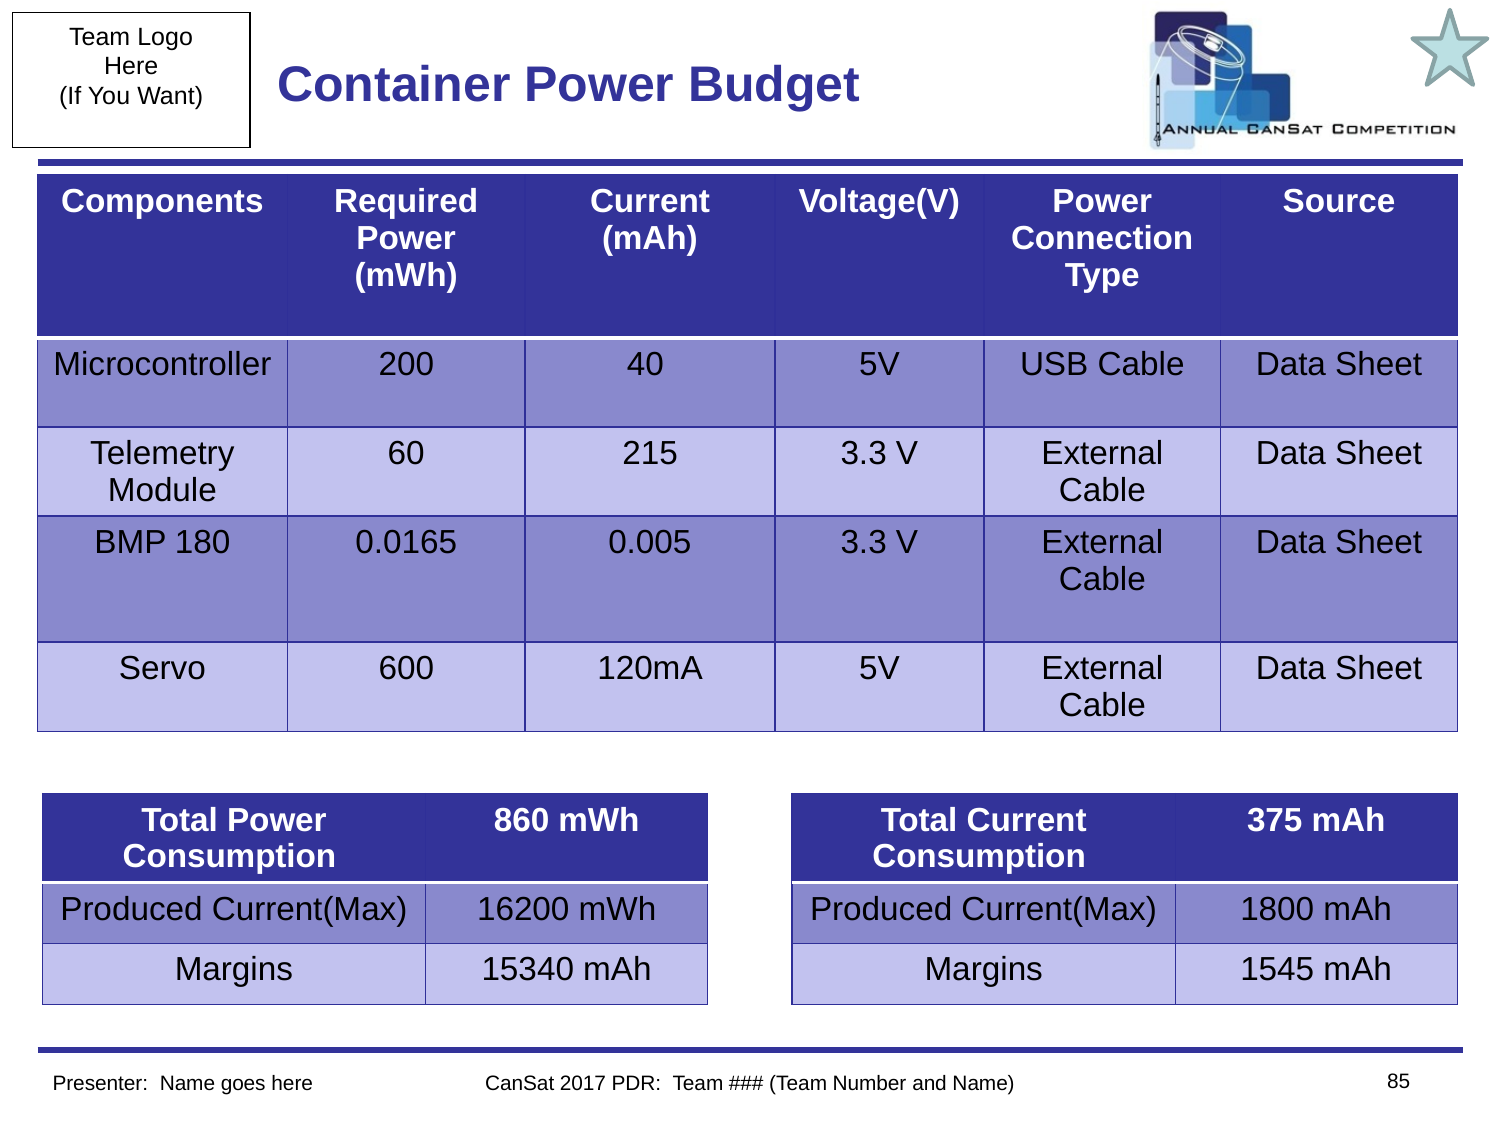

# Container Power Budget
| Components | Required Power (mWh) | Current (mAh) | Voltage(V) | Power Connection Type | Source |
| --- | --- | --- | --- | --- | --- |
| Microcontroller | 200 | 40 | 5V | USB Cable | Data Sheet |
| Telemetry Module | 60 | 215 | 3.3 V | External Cable | Data Sheet |
| BMP 180 | 0.0165 | 0.005 | 3.3 V | External Cable | Data Sheet |
| Servo | 600 | 120mA | 5V | External Cable | Data Sheet |
| Total Power Consumption | 860 mWh |
| --- | --- |
| Produced Current(Max) | 16200 mWh |
| Margins | 15340 mAh |
| Total Current Consumption | 375 mAh |
| --- | --- |
| Produced Current(Max) | 1800 mAh |
| Margins | 1545 mAh |
85
Presenter:  Name goes here
CanSat 2017 PDR:  Team ### (Team Number and Name)